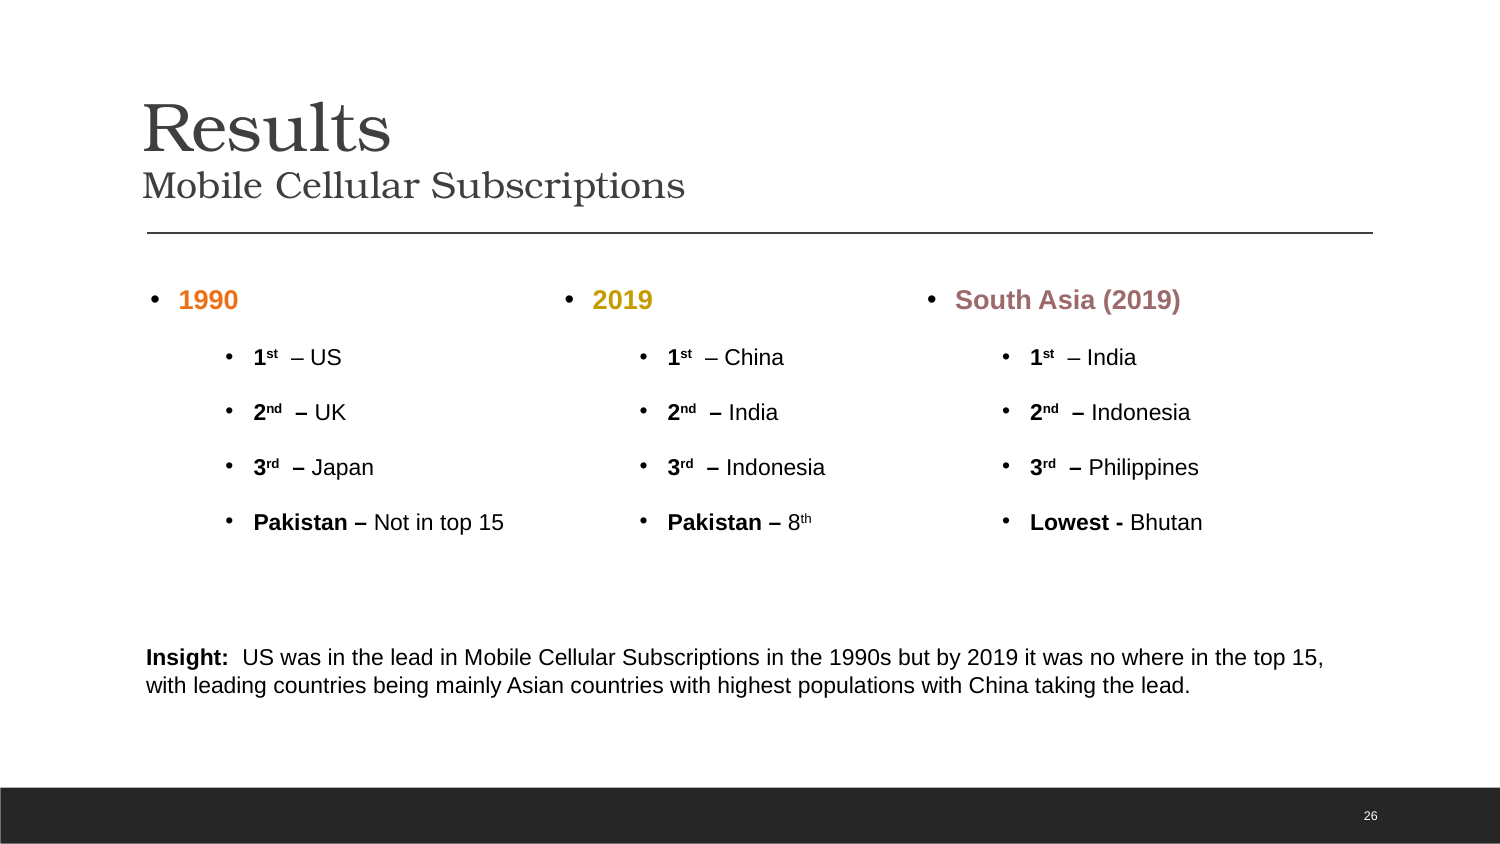

# Results Mobile Cellular Subscriptions
2019
1st  – China
2nd  – India
3rd  – Indonesia
Pakistan – 8th
South Asia (2019)
1st  – India
2nd  – Indonesia
3rd  – Philippines
Lowest - Bhutan
1990
1st  – US
2nd  – UK
3rd  – Japan
Pakistan – Not in top 15
Insight:  US was in the lead in Mobile Cellular Subscriptions in the 1990s but by 2019 it was no where in the top 15, with leading countries being mainly Asian countries with highest populations with China taking the lead.
26